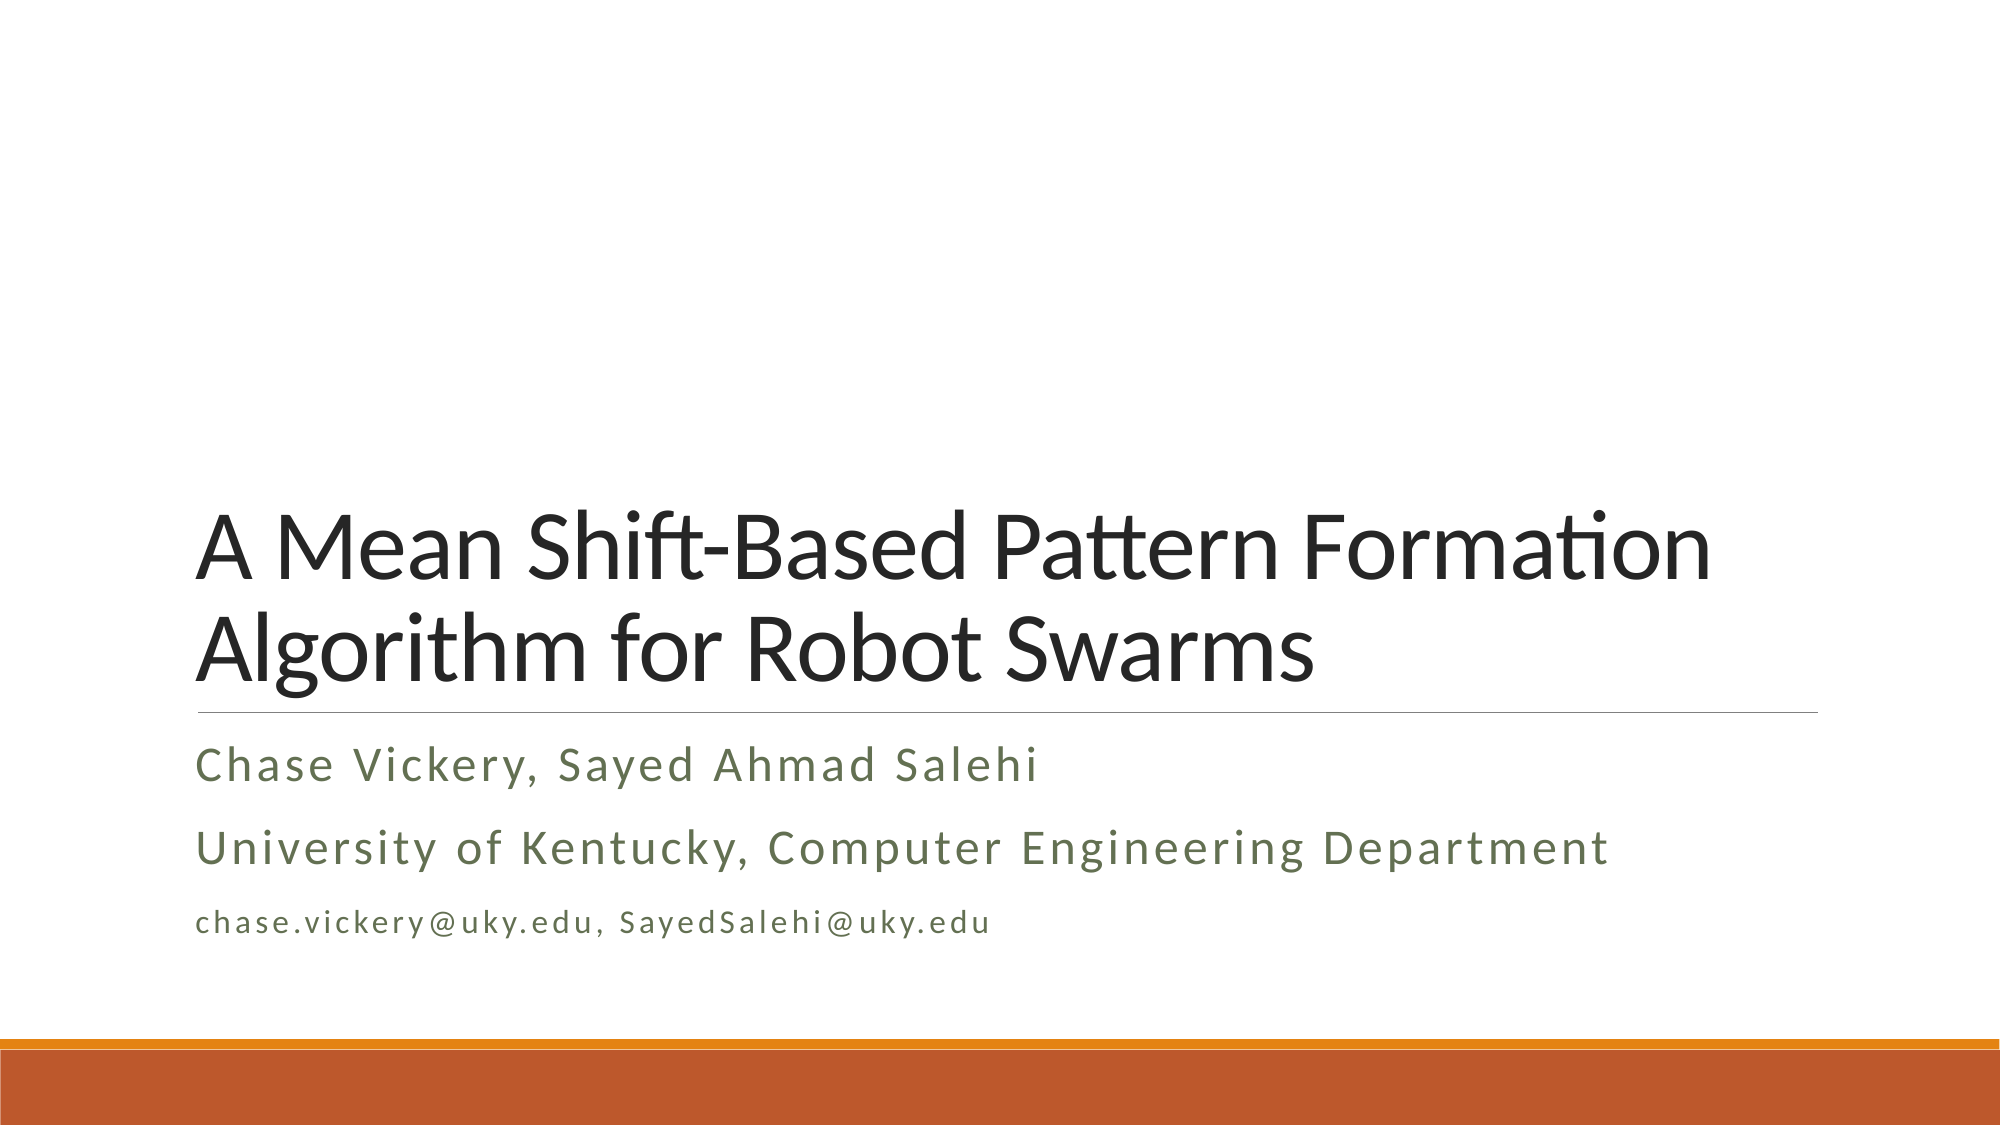

# A Mean Shift-Based Pattern Formation Algorithm for Robot Swarms
Chase Vickery, Sayed Ahmad Salehi
University of Kentucky, Computer Engineering Department
chase.vickery@uky.edu, SayedSalehi@uky.edu